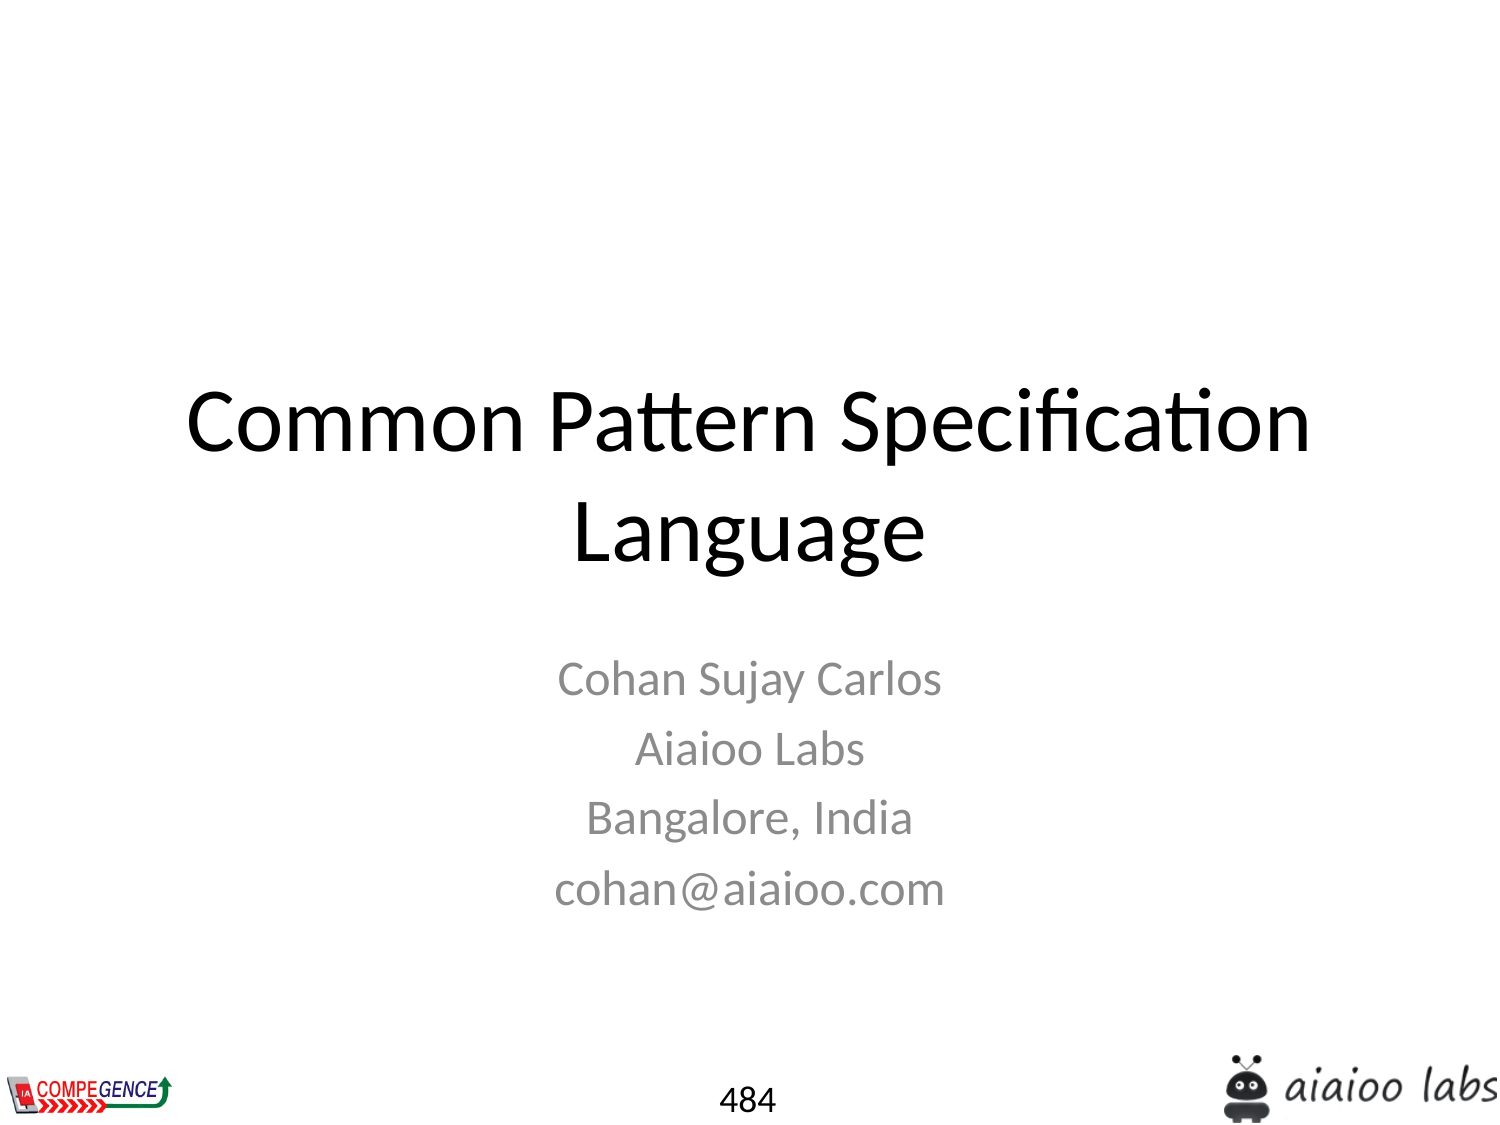

# Common Pattern Specification Language
Cohan Sujay Carlos
Aiaioo Labs
Bangalore, India
cohan@aiaioo.com